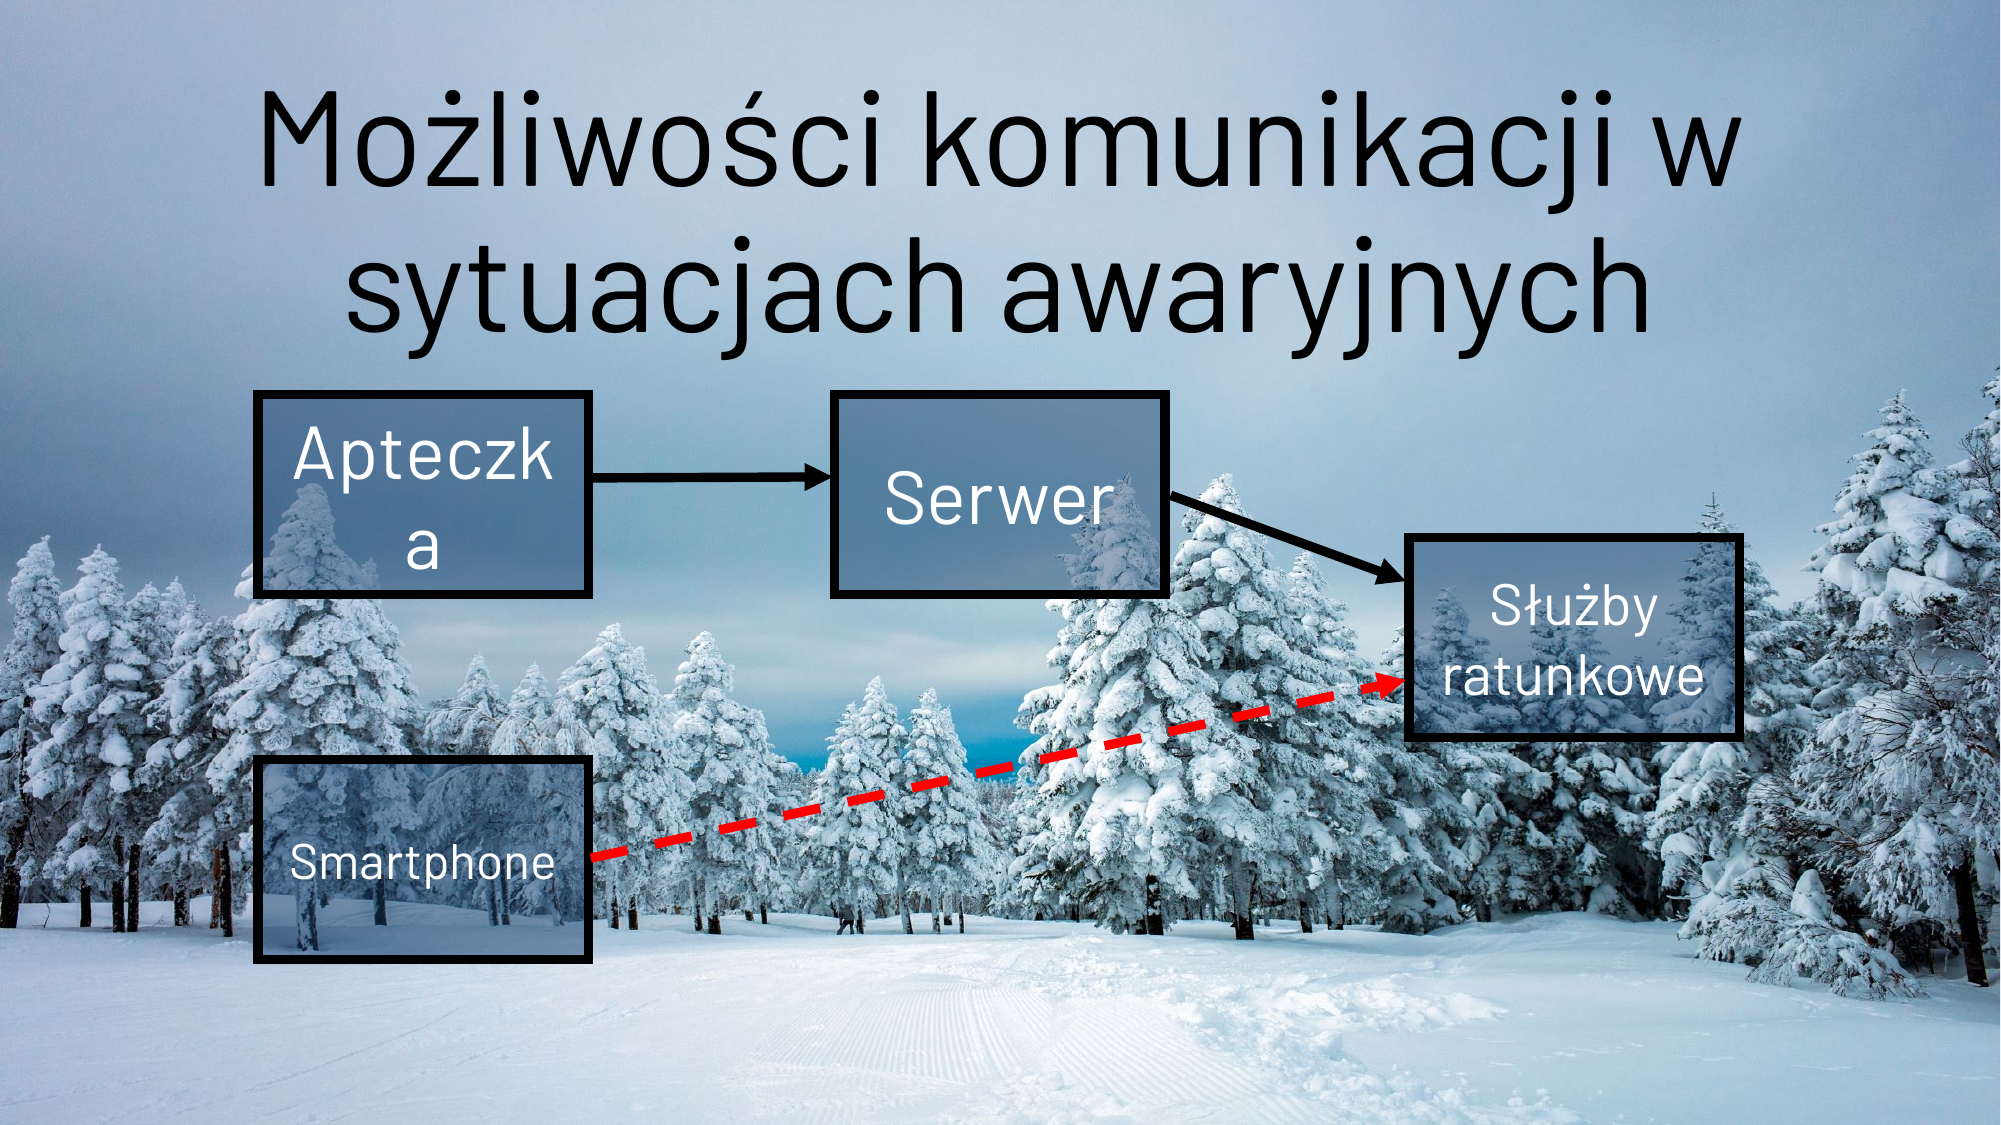

Możliwości komunikacji w sytuacjach awaryjnych
Serwer
Apteczka
Służby ratunkowe
Smartphone